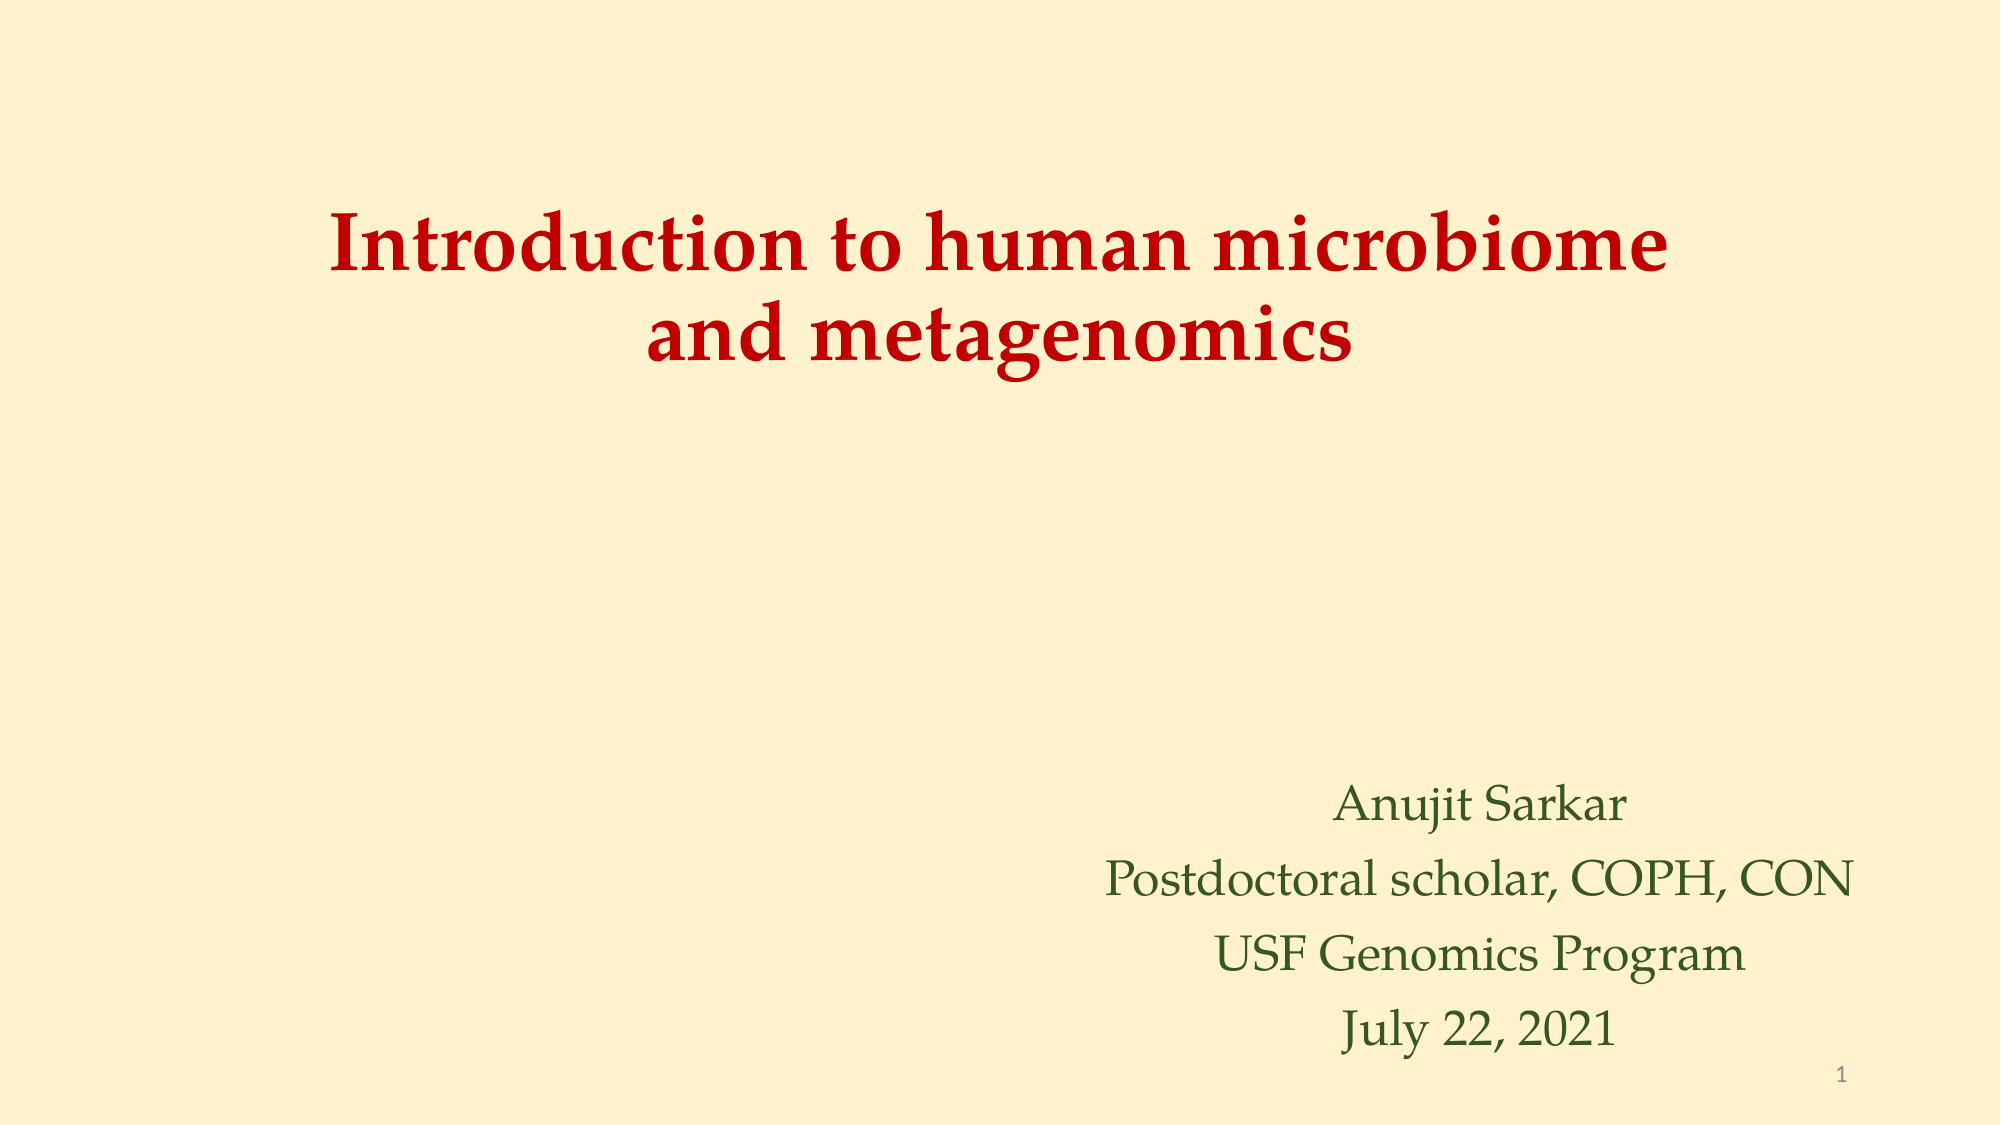

# Introduction to human microbiome and metagenomics
Anujit Sarkar
Postdoctoral scholar, COPH, CON
USF Genomics Program
July 22, 2021
1